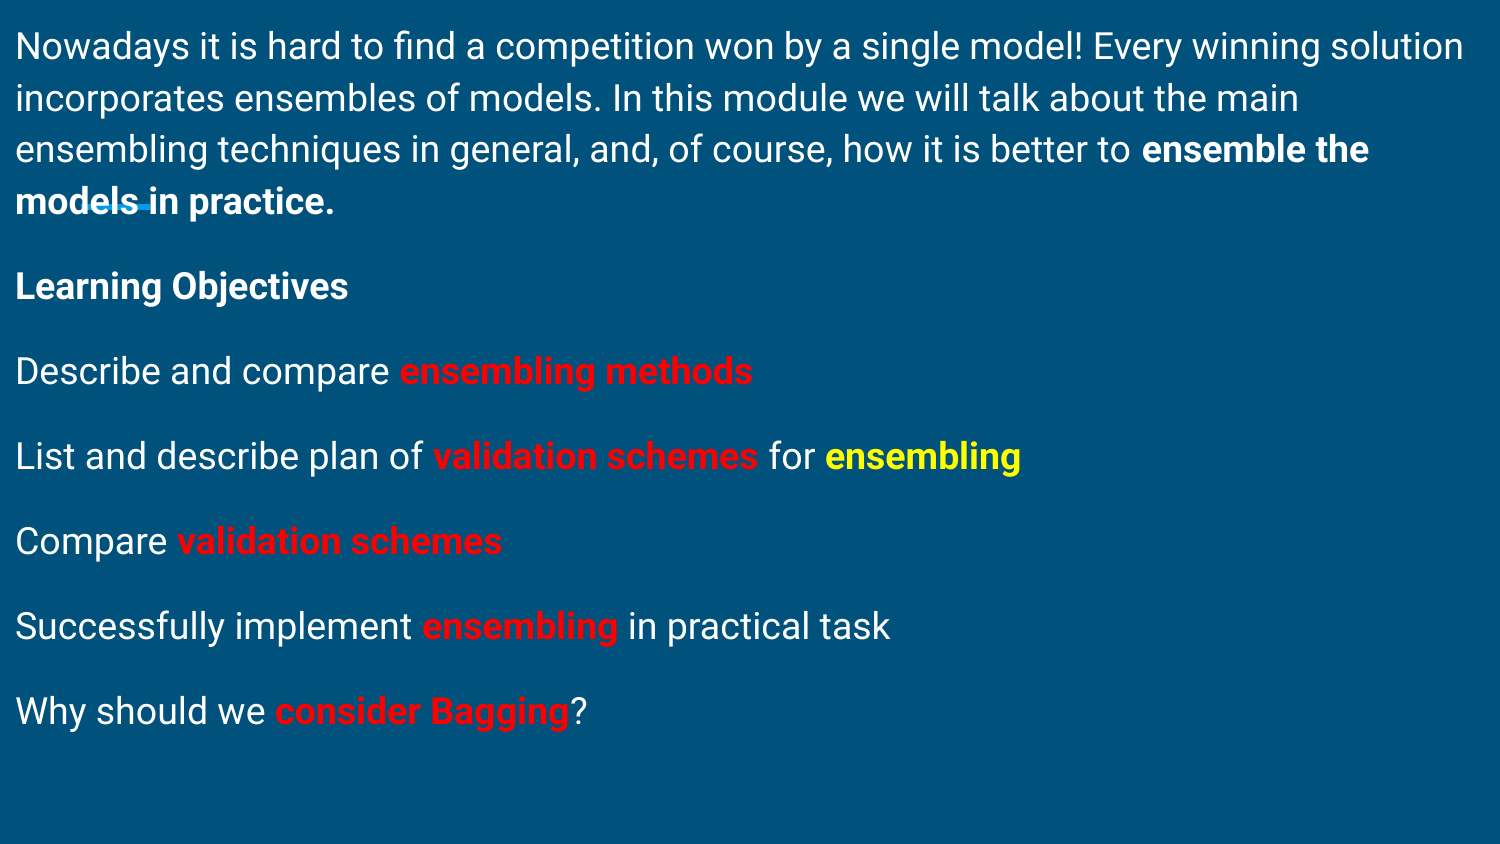

Nowadays it is hard to find a competition won by a single model! Every winning solution incorporates ensembles of models. In this module we will talk about the main ensembling techniques in general, and, of course, how it is better to ensemble the models in practice.
Learning Objectives
Describe and compare ensembling methods
List and describe plan of validation schemes for ensembling
Compare validation schemes
Successfully implement ensembling in practical task
Why should we consider Bagging?

#